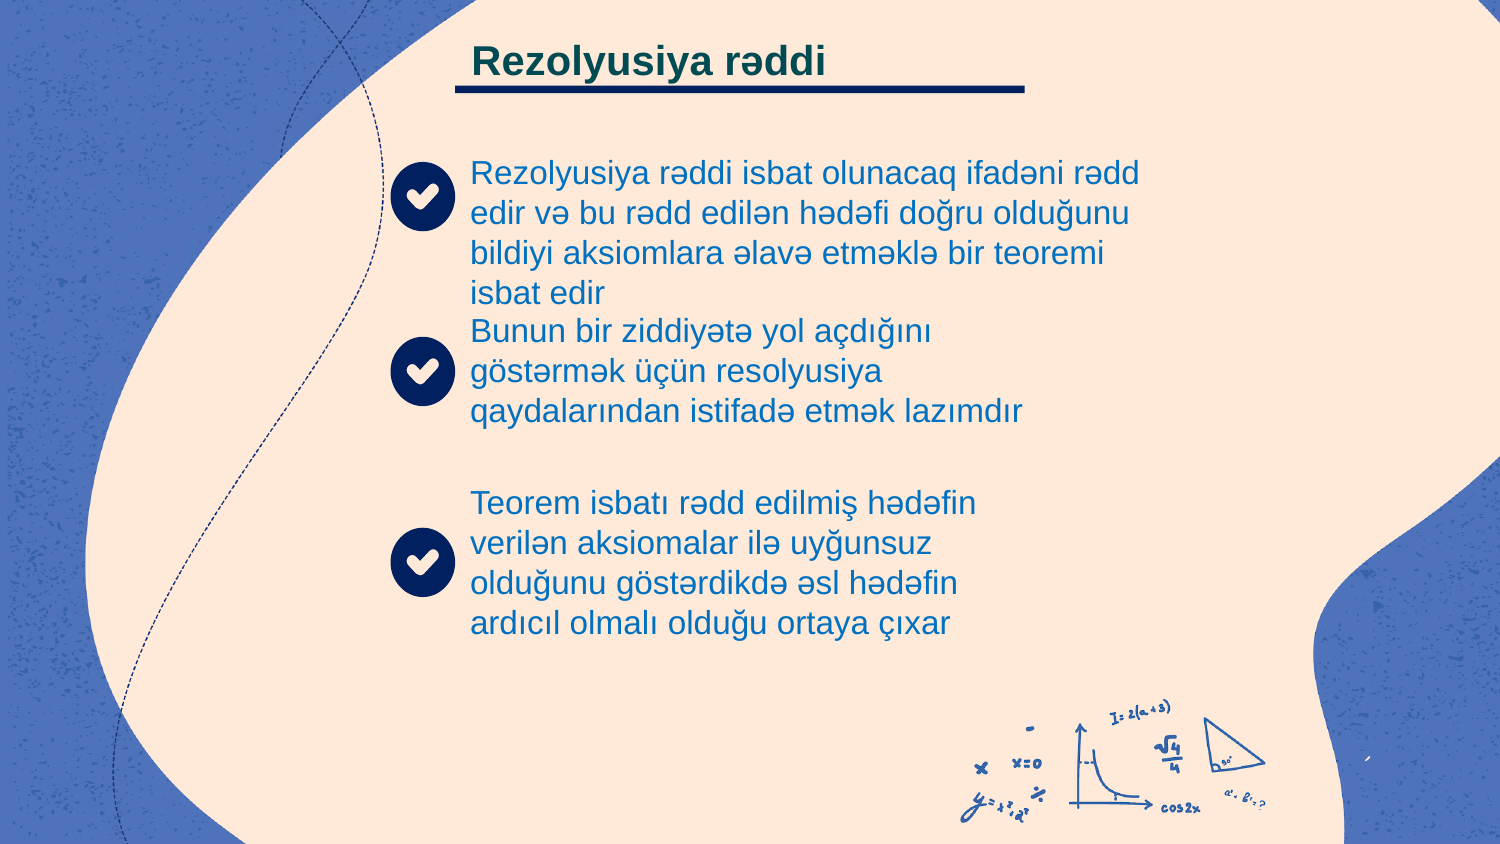

Rezolyusiya rəddi

Rezolyusiya rəddi isbat olunacaq ifadəni rədd edir və bu rədd edilən hədəfi doğru olduğunu bildiyi aksiomlara əlavə etməklə bir teoremi isbat edir
Bunun bir ziddiyətə yol açdığını göstərmək üçün resolyusiya qaydalarından istifadə etmək lazımdır

Teorem isbatı rədd edilmiş hədəfin verilən aksiomalar ilə uyğunsuz olduğunu göstərdikdə əsl hədəfin ardıcıl olmalı olduğu ortaya çıxar